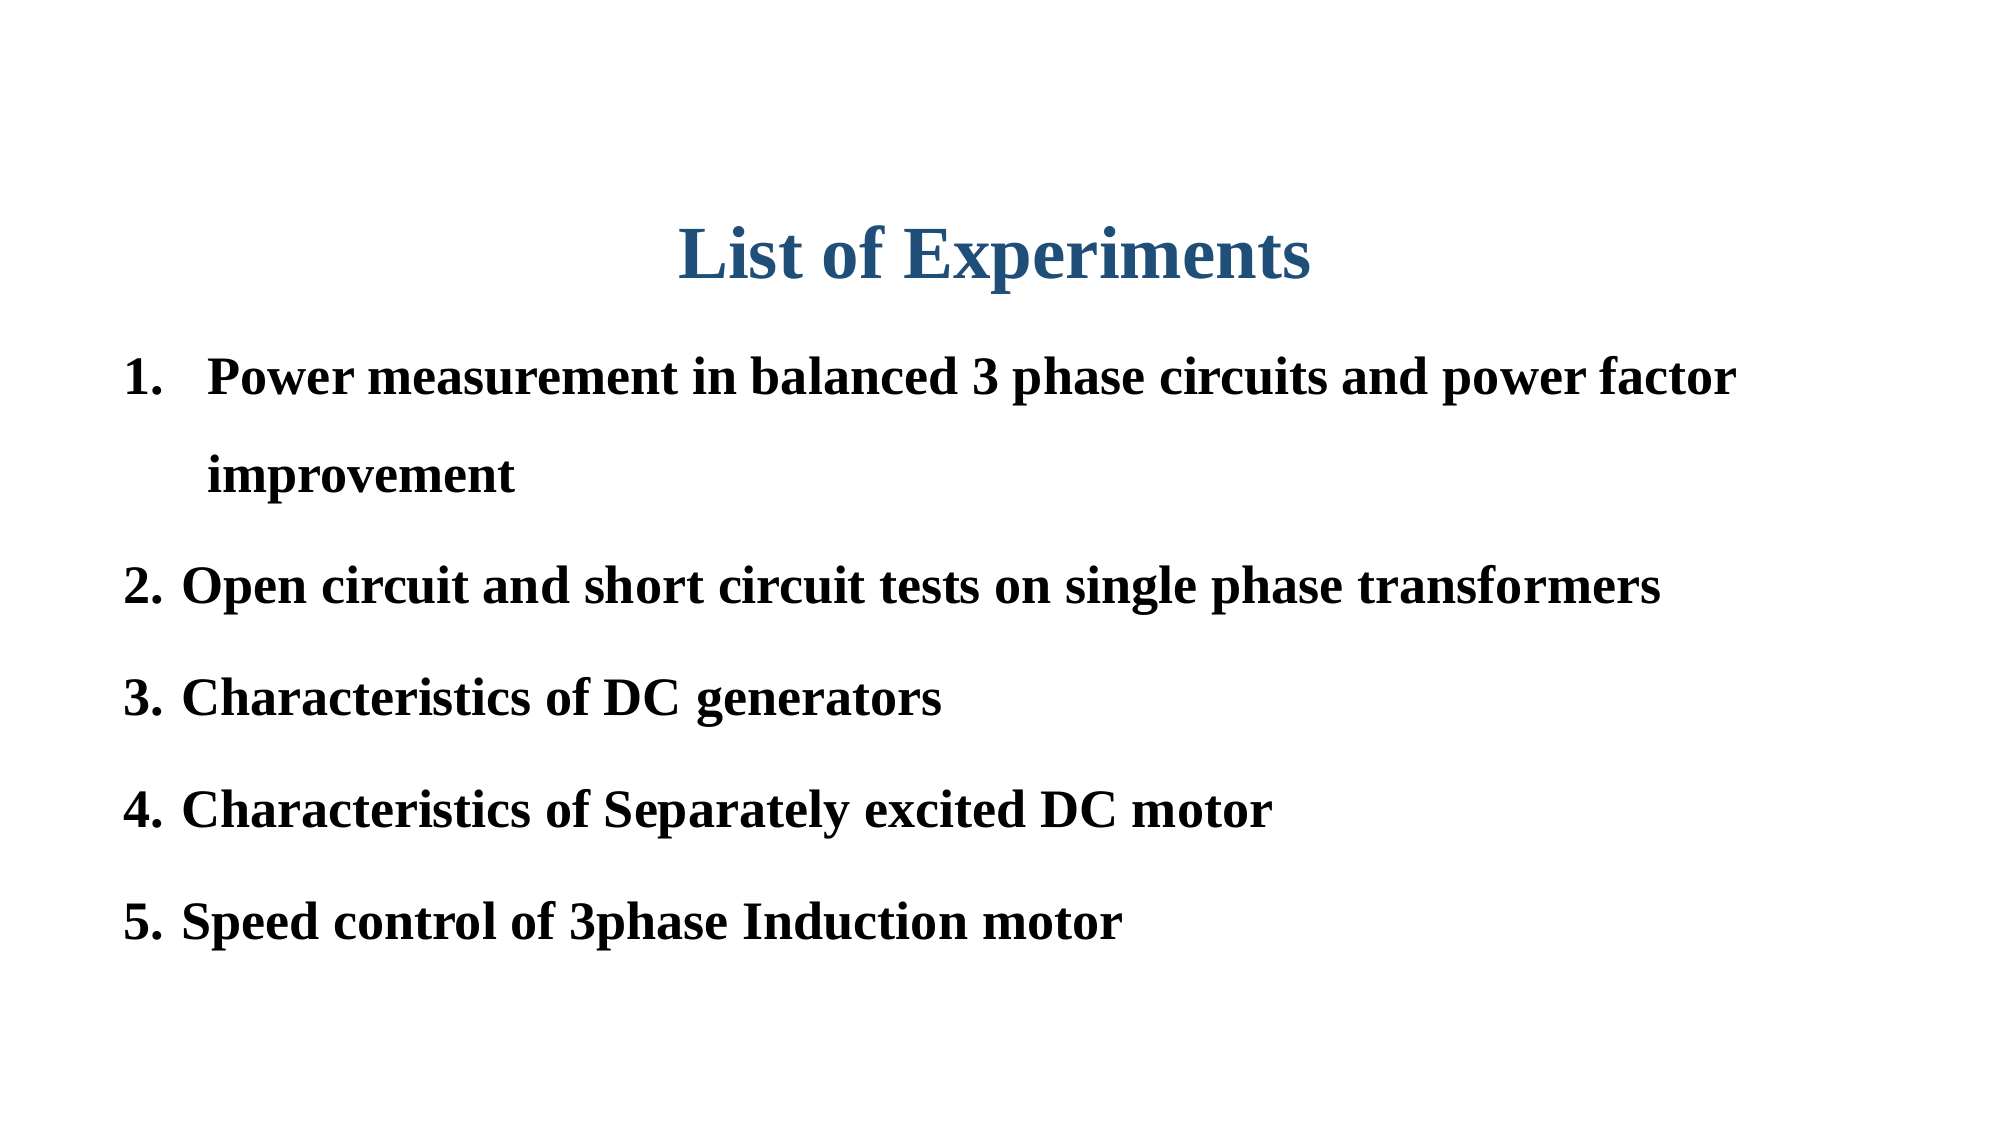

List of Experiments
Power measurement in balanced 3 phase circuits and power factor improvement
Open circuit and short circuit tests on single phase transformers
Characteristics of DC generators
Characteristics of Separately excited DC motor
Speed control of 3phase Induction motor